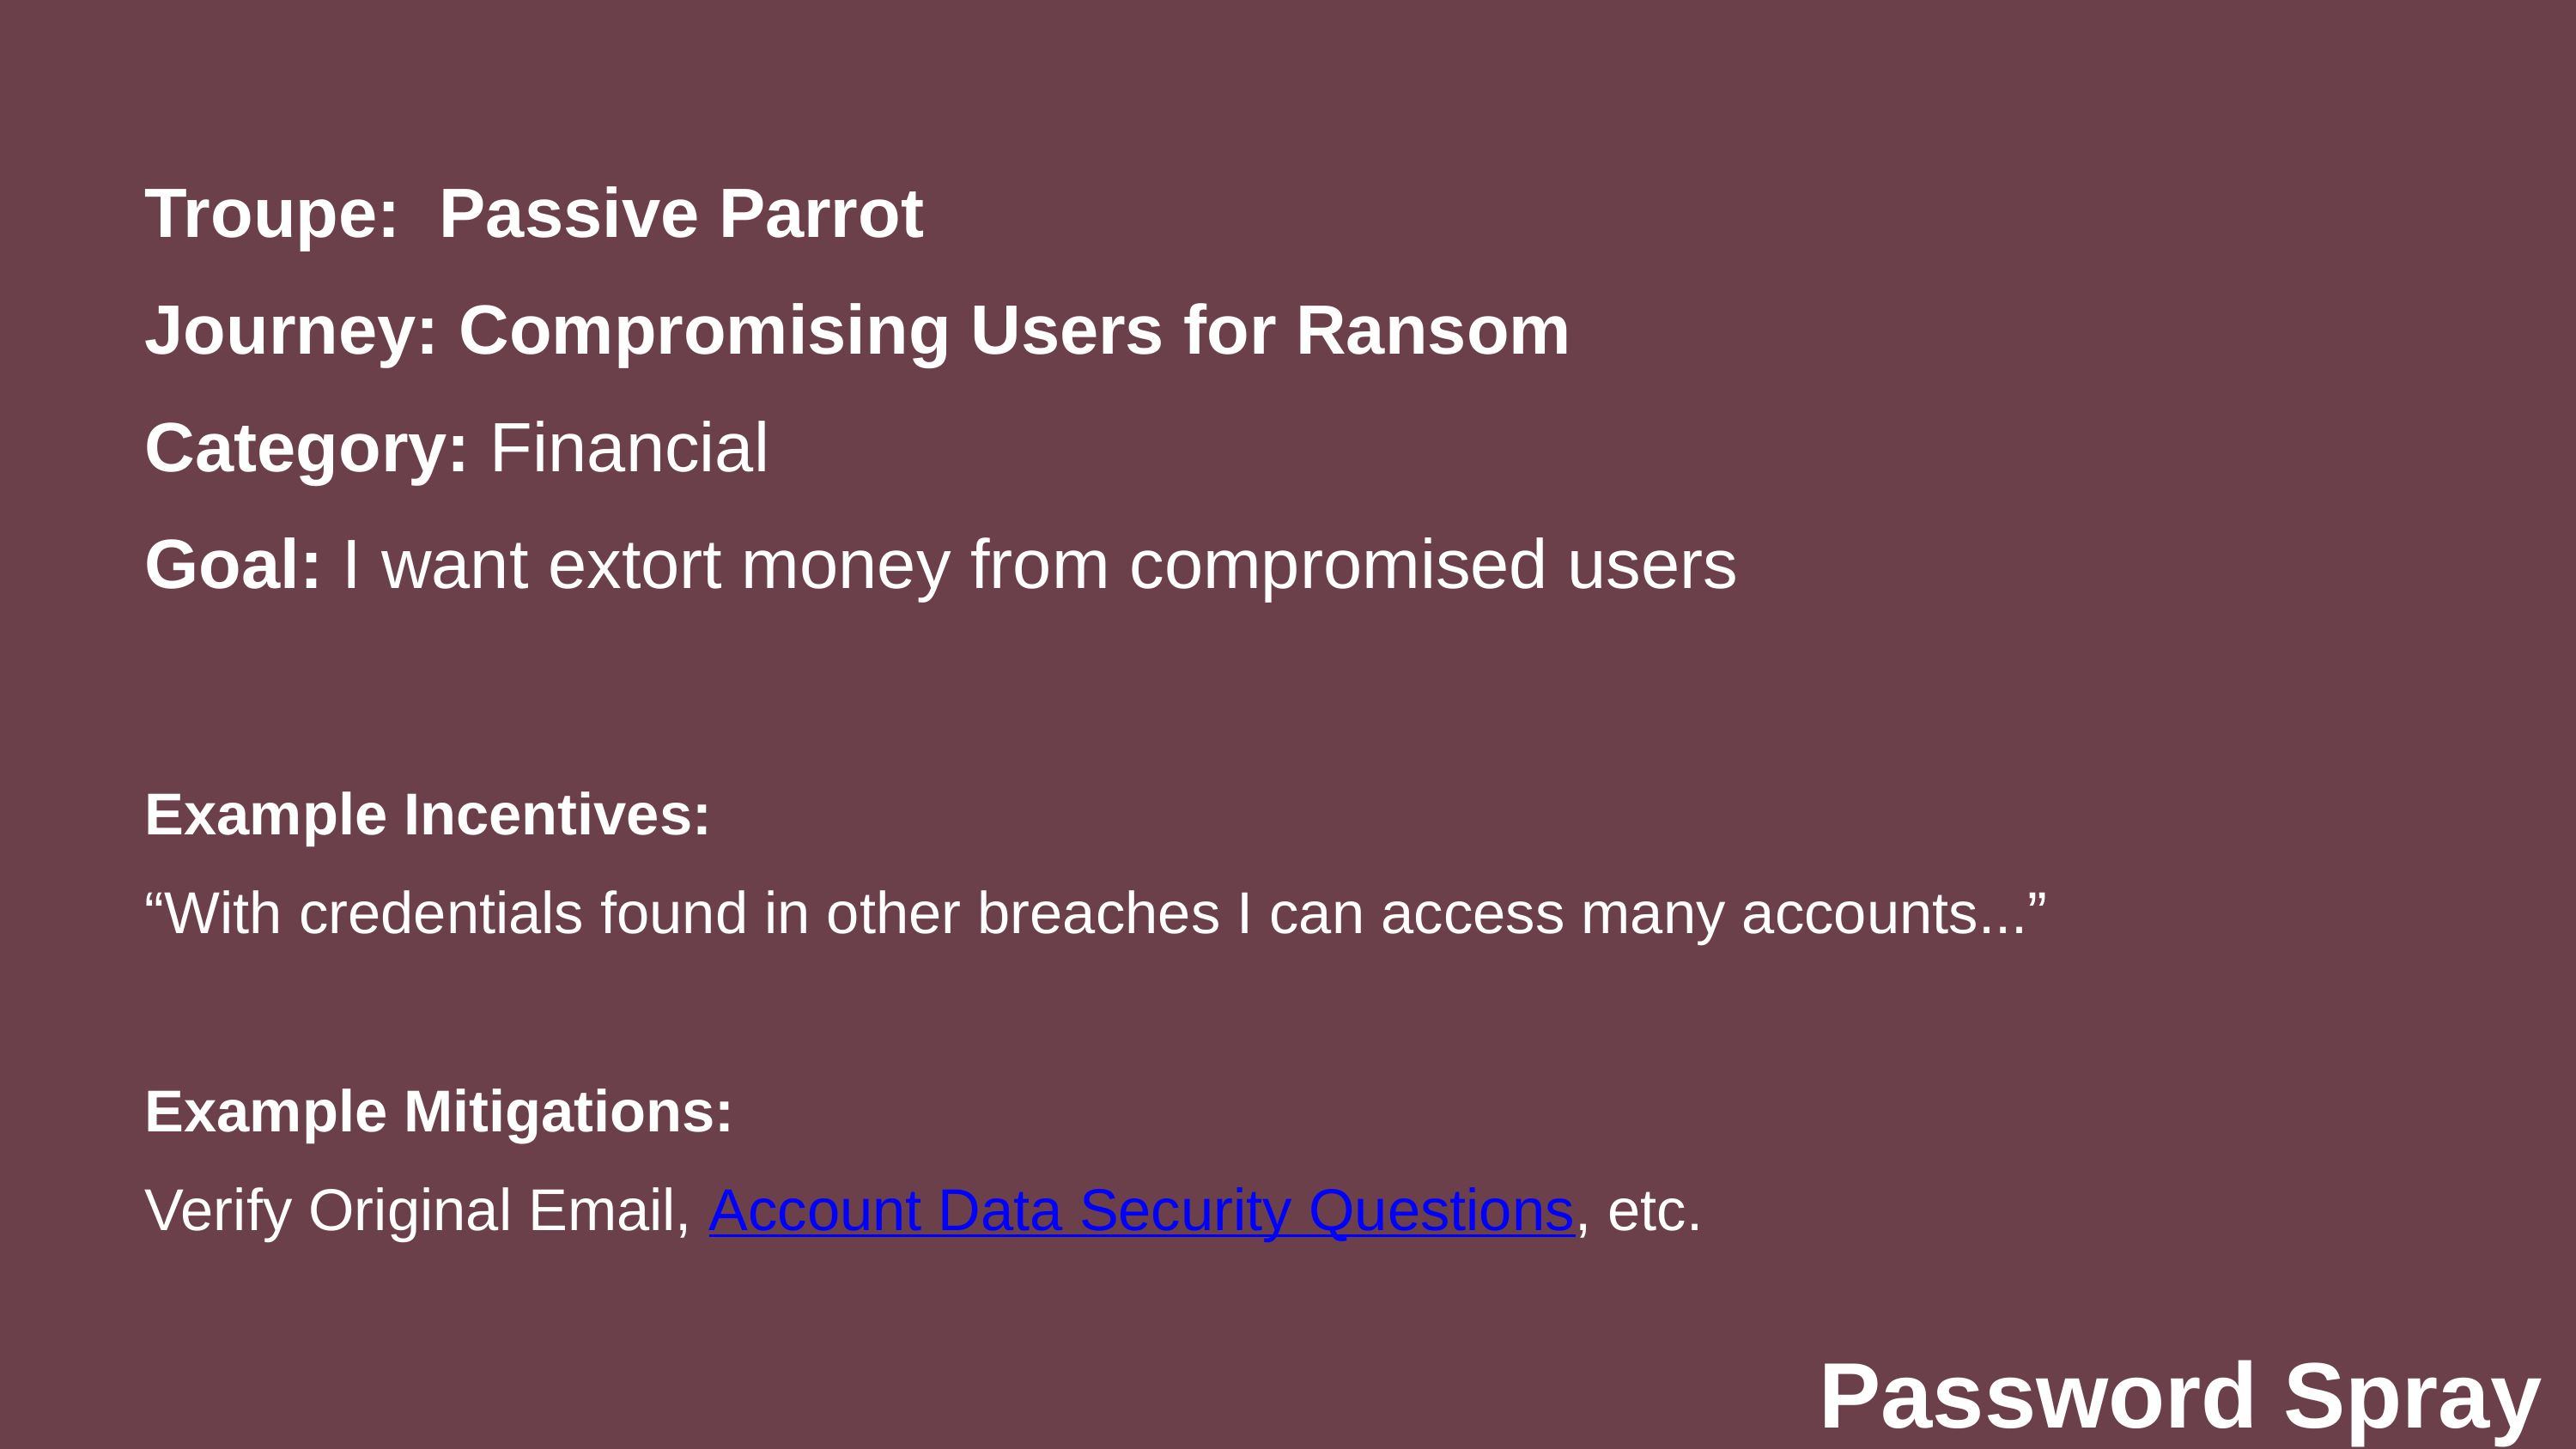

Troupe:  Passive Parrot
Journey: Compromising Users for Ransom
Category: Financial
Goal: I want extort money from compromised users

Example Incentives:
“With credentials found in other breaches I can access many accounts...”

Example Mitigations:
Verify Original Email, Account Data Security Questions, etc.

Password Spray